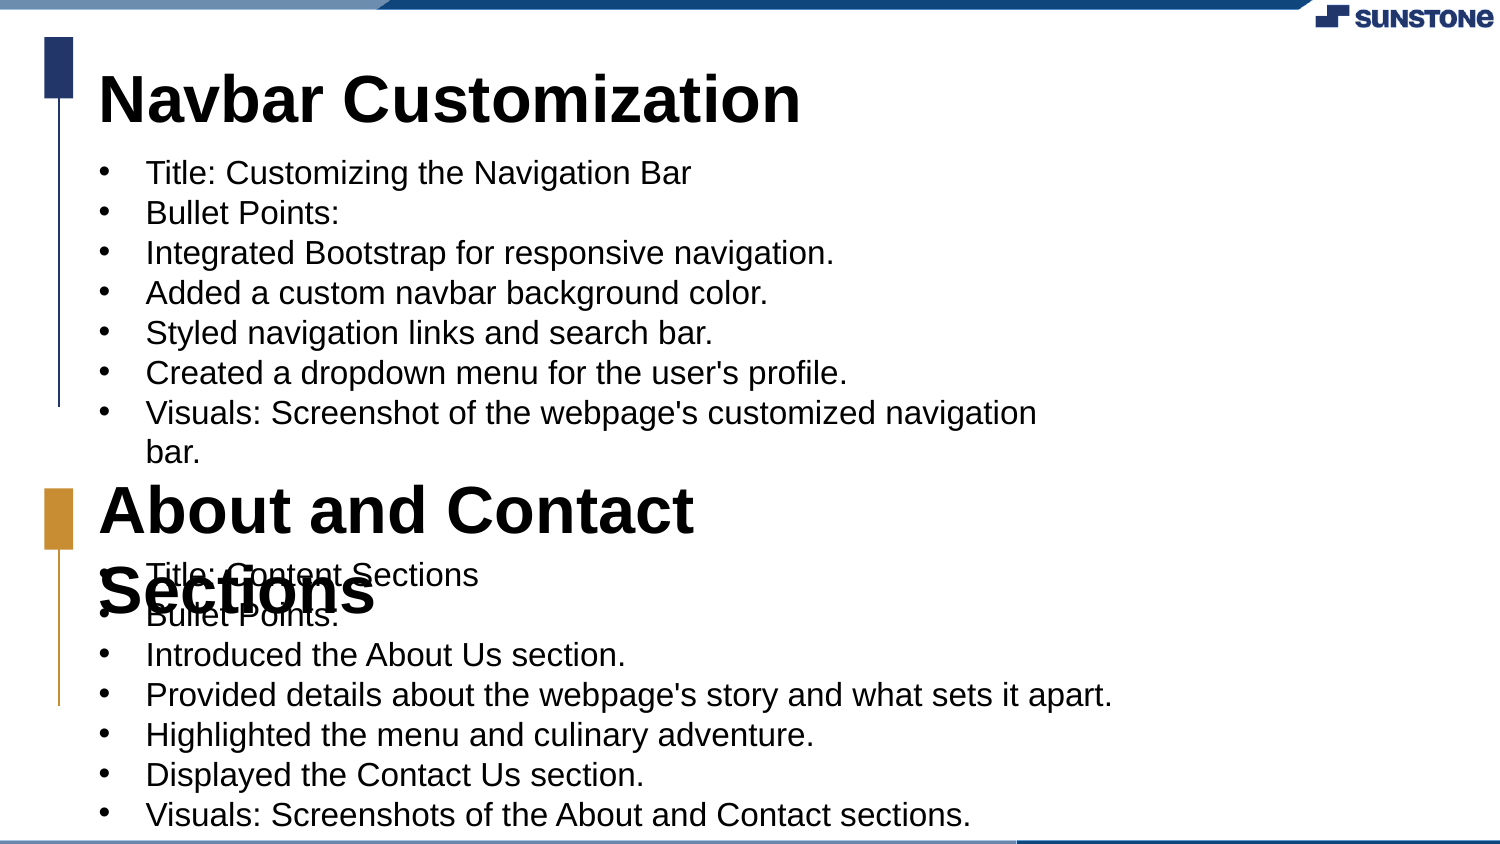

Navbar Customization
Title: Customizing the Navigation Bar
Bullet Points:
Integrated Bootstrap for responsive navigation.
Added a custom navbar background color.
Styled navigation links and search bar.
Created a dropdown menu for the user's profile.
Visuals: Screenshot of the webpage's customized navigation bar.
About and Contact Sections
Title: Content Sections
Bullet Points:
Introduced the About Us section.
Provided details about the webpage's story and what sets it apart.
Highlighted the menu and culinary adventure.
Displayed the Contact Us section.
Visuals: Screenshots of the About and Contact sections.